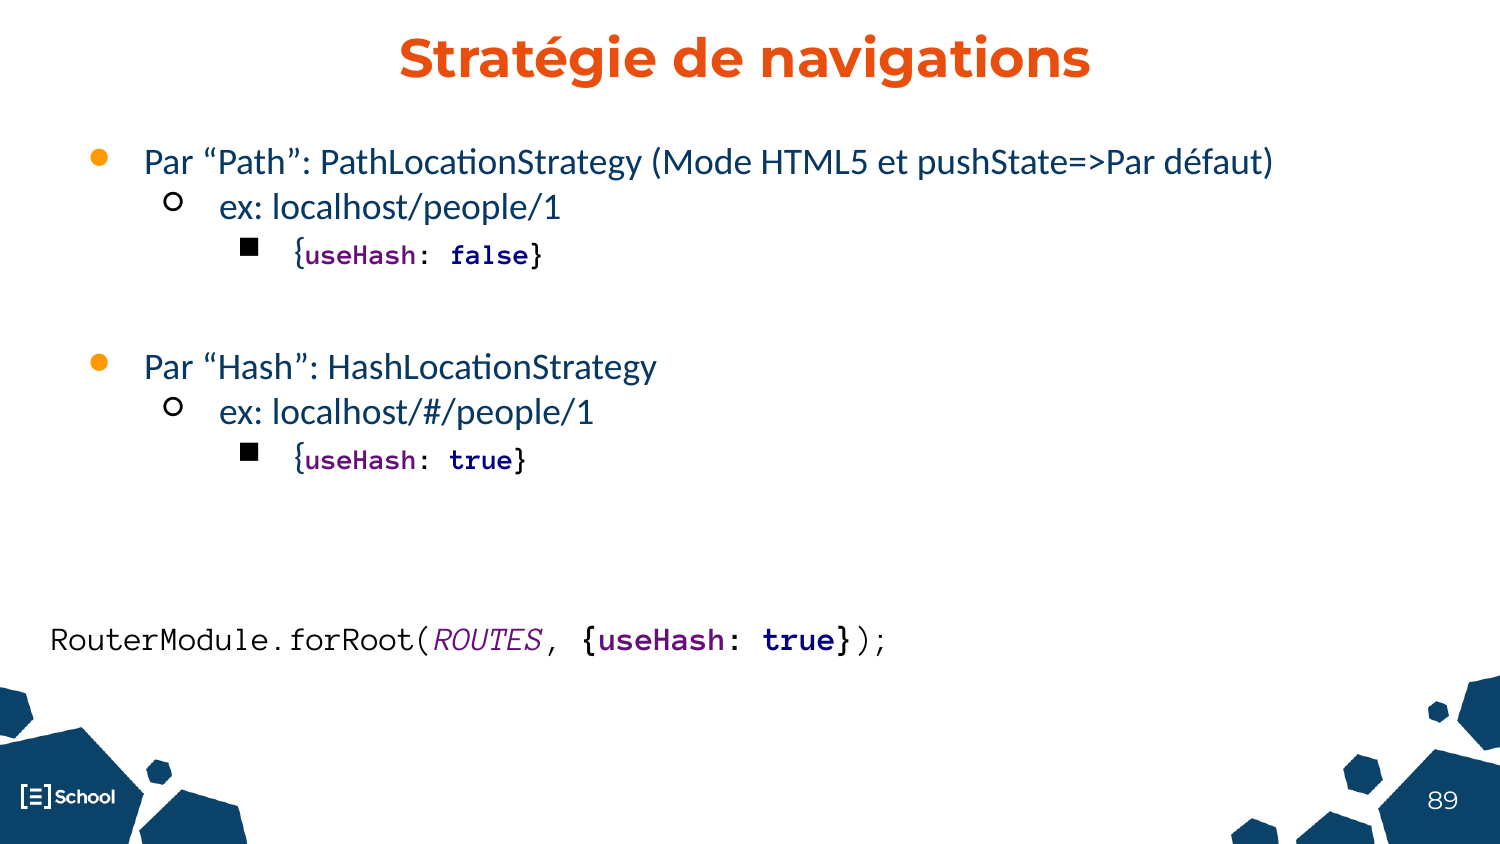

# Stratégie de navigations
Par “Path”: PathLocationStrategy (Mode HTML5 et pushState=>Par défaut)
ex: localhost/people/1
{useHash: false}

Par “Hash”: HashLocationStrategy
ex: localhost/#/people/1
{useHash: true}

RouterModule.forRoot(ROUTES, {useHash: true});
89